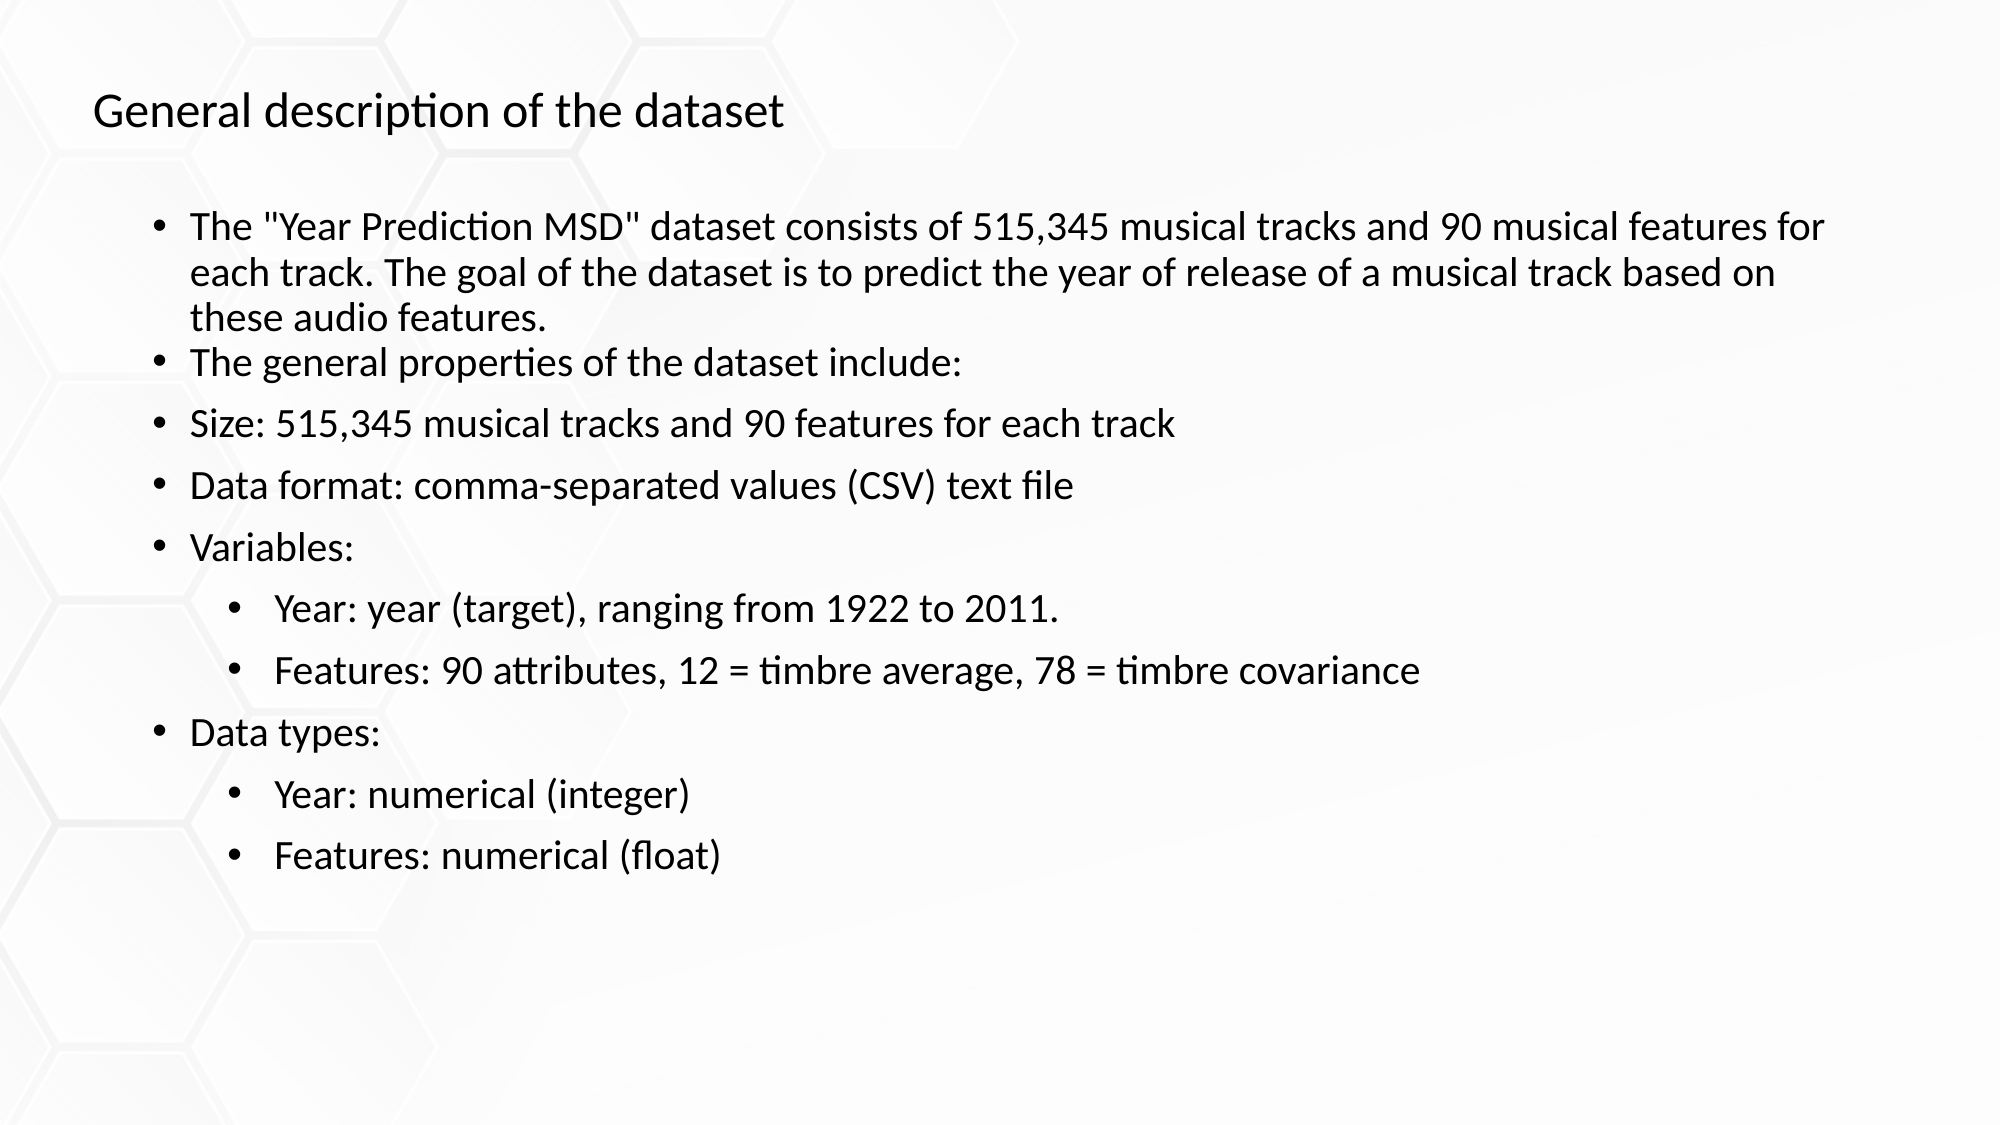

# General description of the dataset
The "Year Prediction MSD" dataset consists of 515,345 musical tracks and 90 musical features for each track. The goal of the dataset is to predict the year of release of a musical track based on these audio features.
The general properties of the dataset include:
Size: 515,345 musical tracks and 90 features for each track
Data format: comma-separated values (CSV) text file
Variables:
Year: year (target), ranging from 1922 to 2011.
Features: 90 attributes, 12 = timbre average, 78 = timbre covariance
Data types:
Year: numerical (integer)
Features: numerical (float)